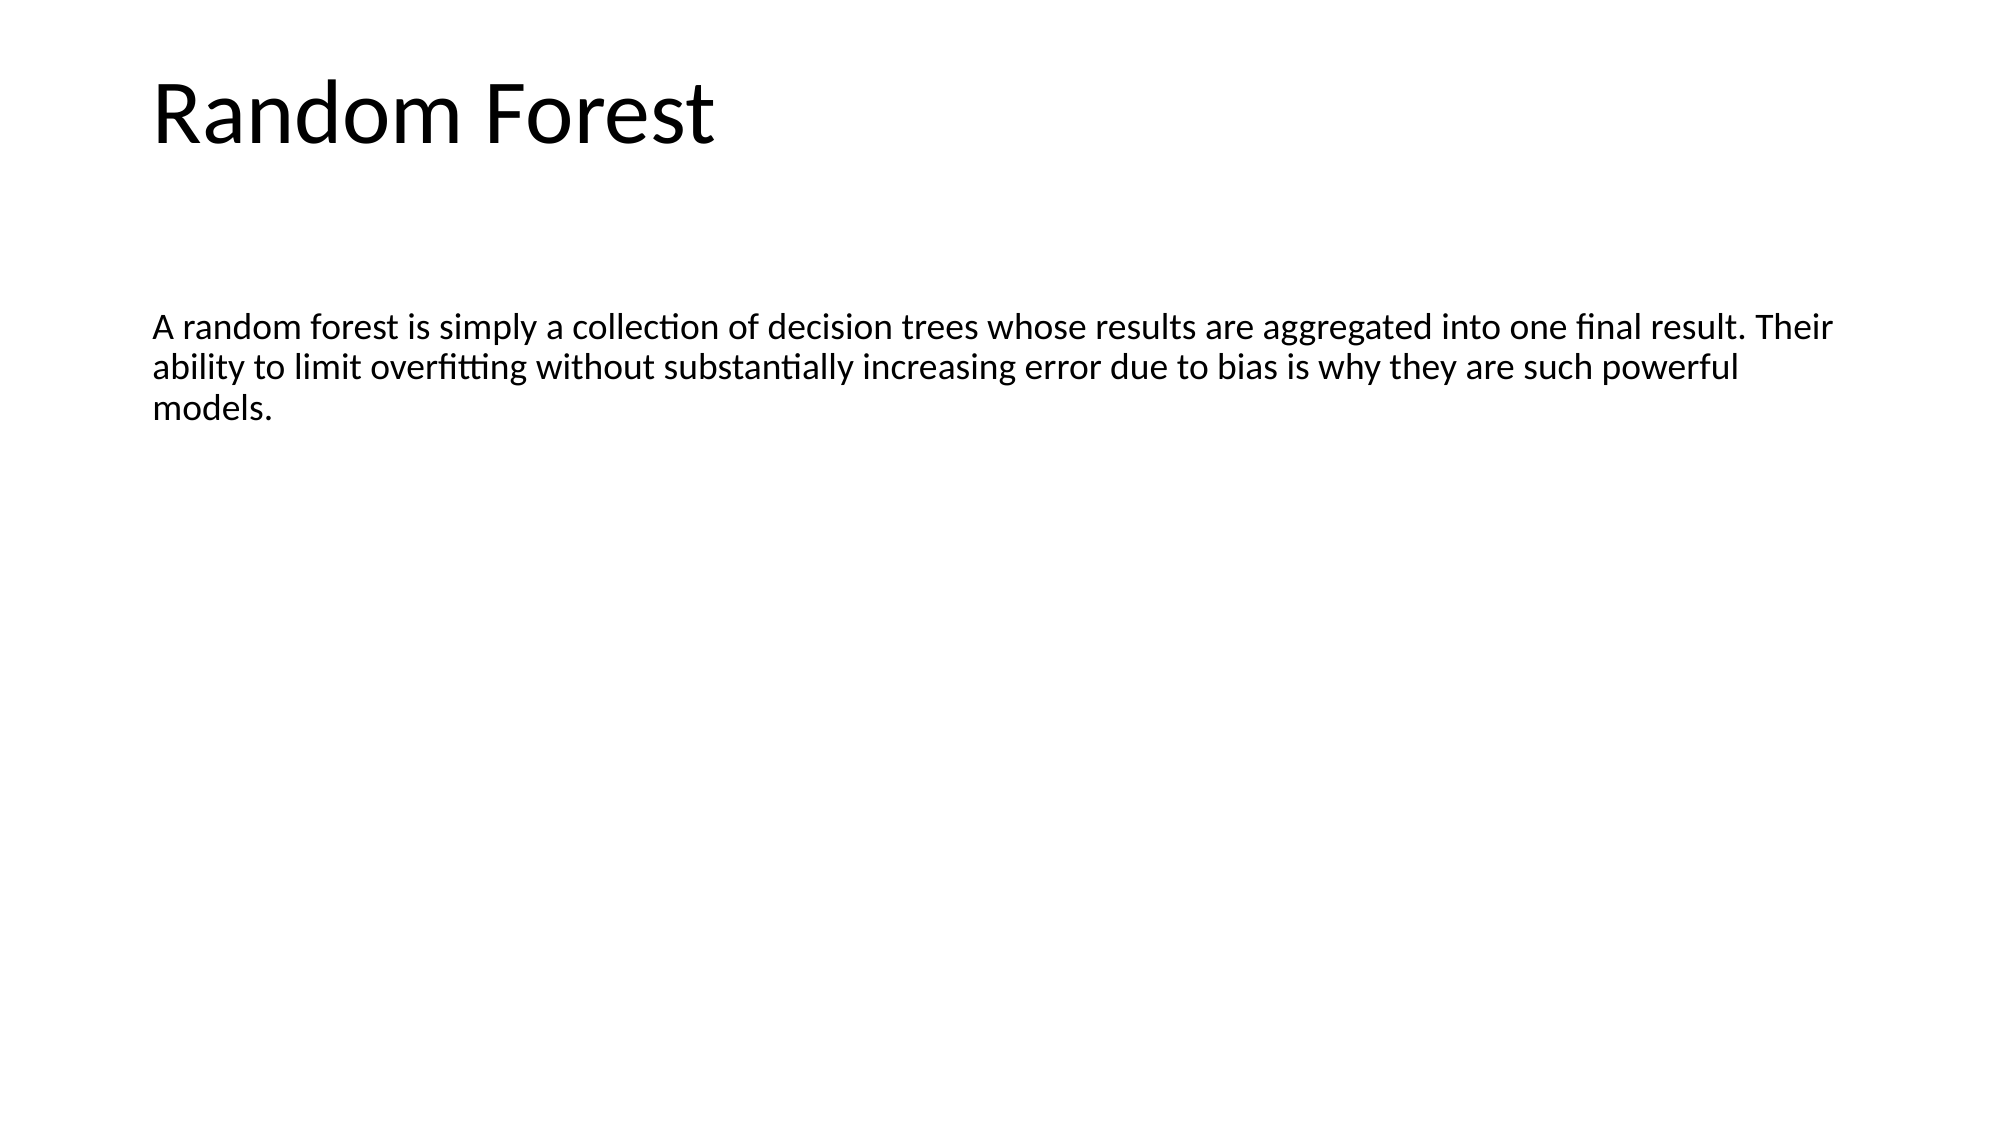

# Random Forest
A random forest is simply a collection of decision trees whose results are aggregated into one final result. Their ability to limit overfitting without substantially increasing error due to bias is why they are such powerful models.